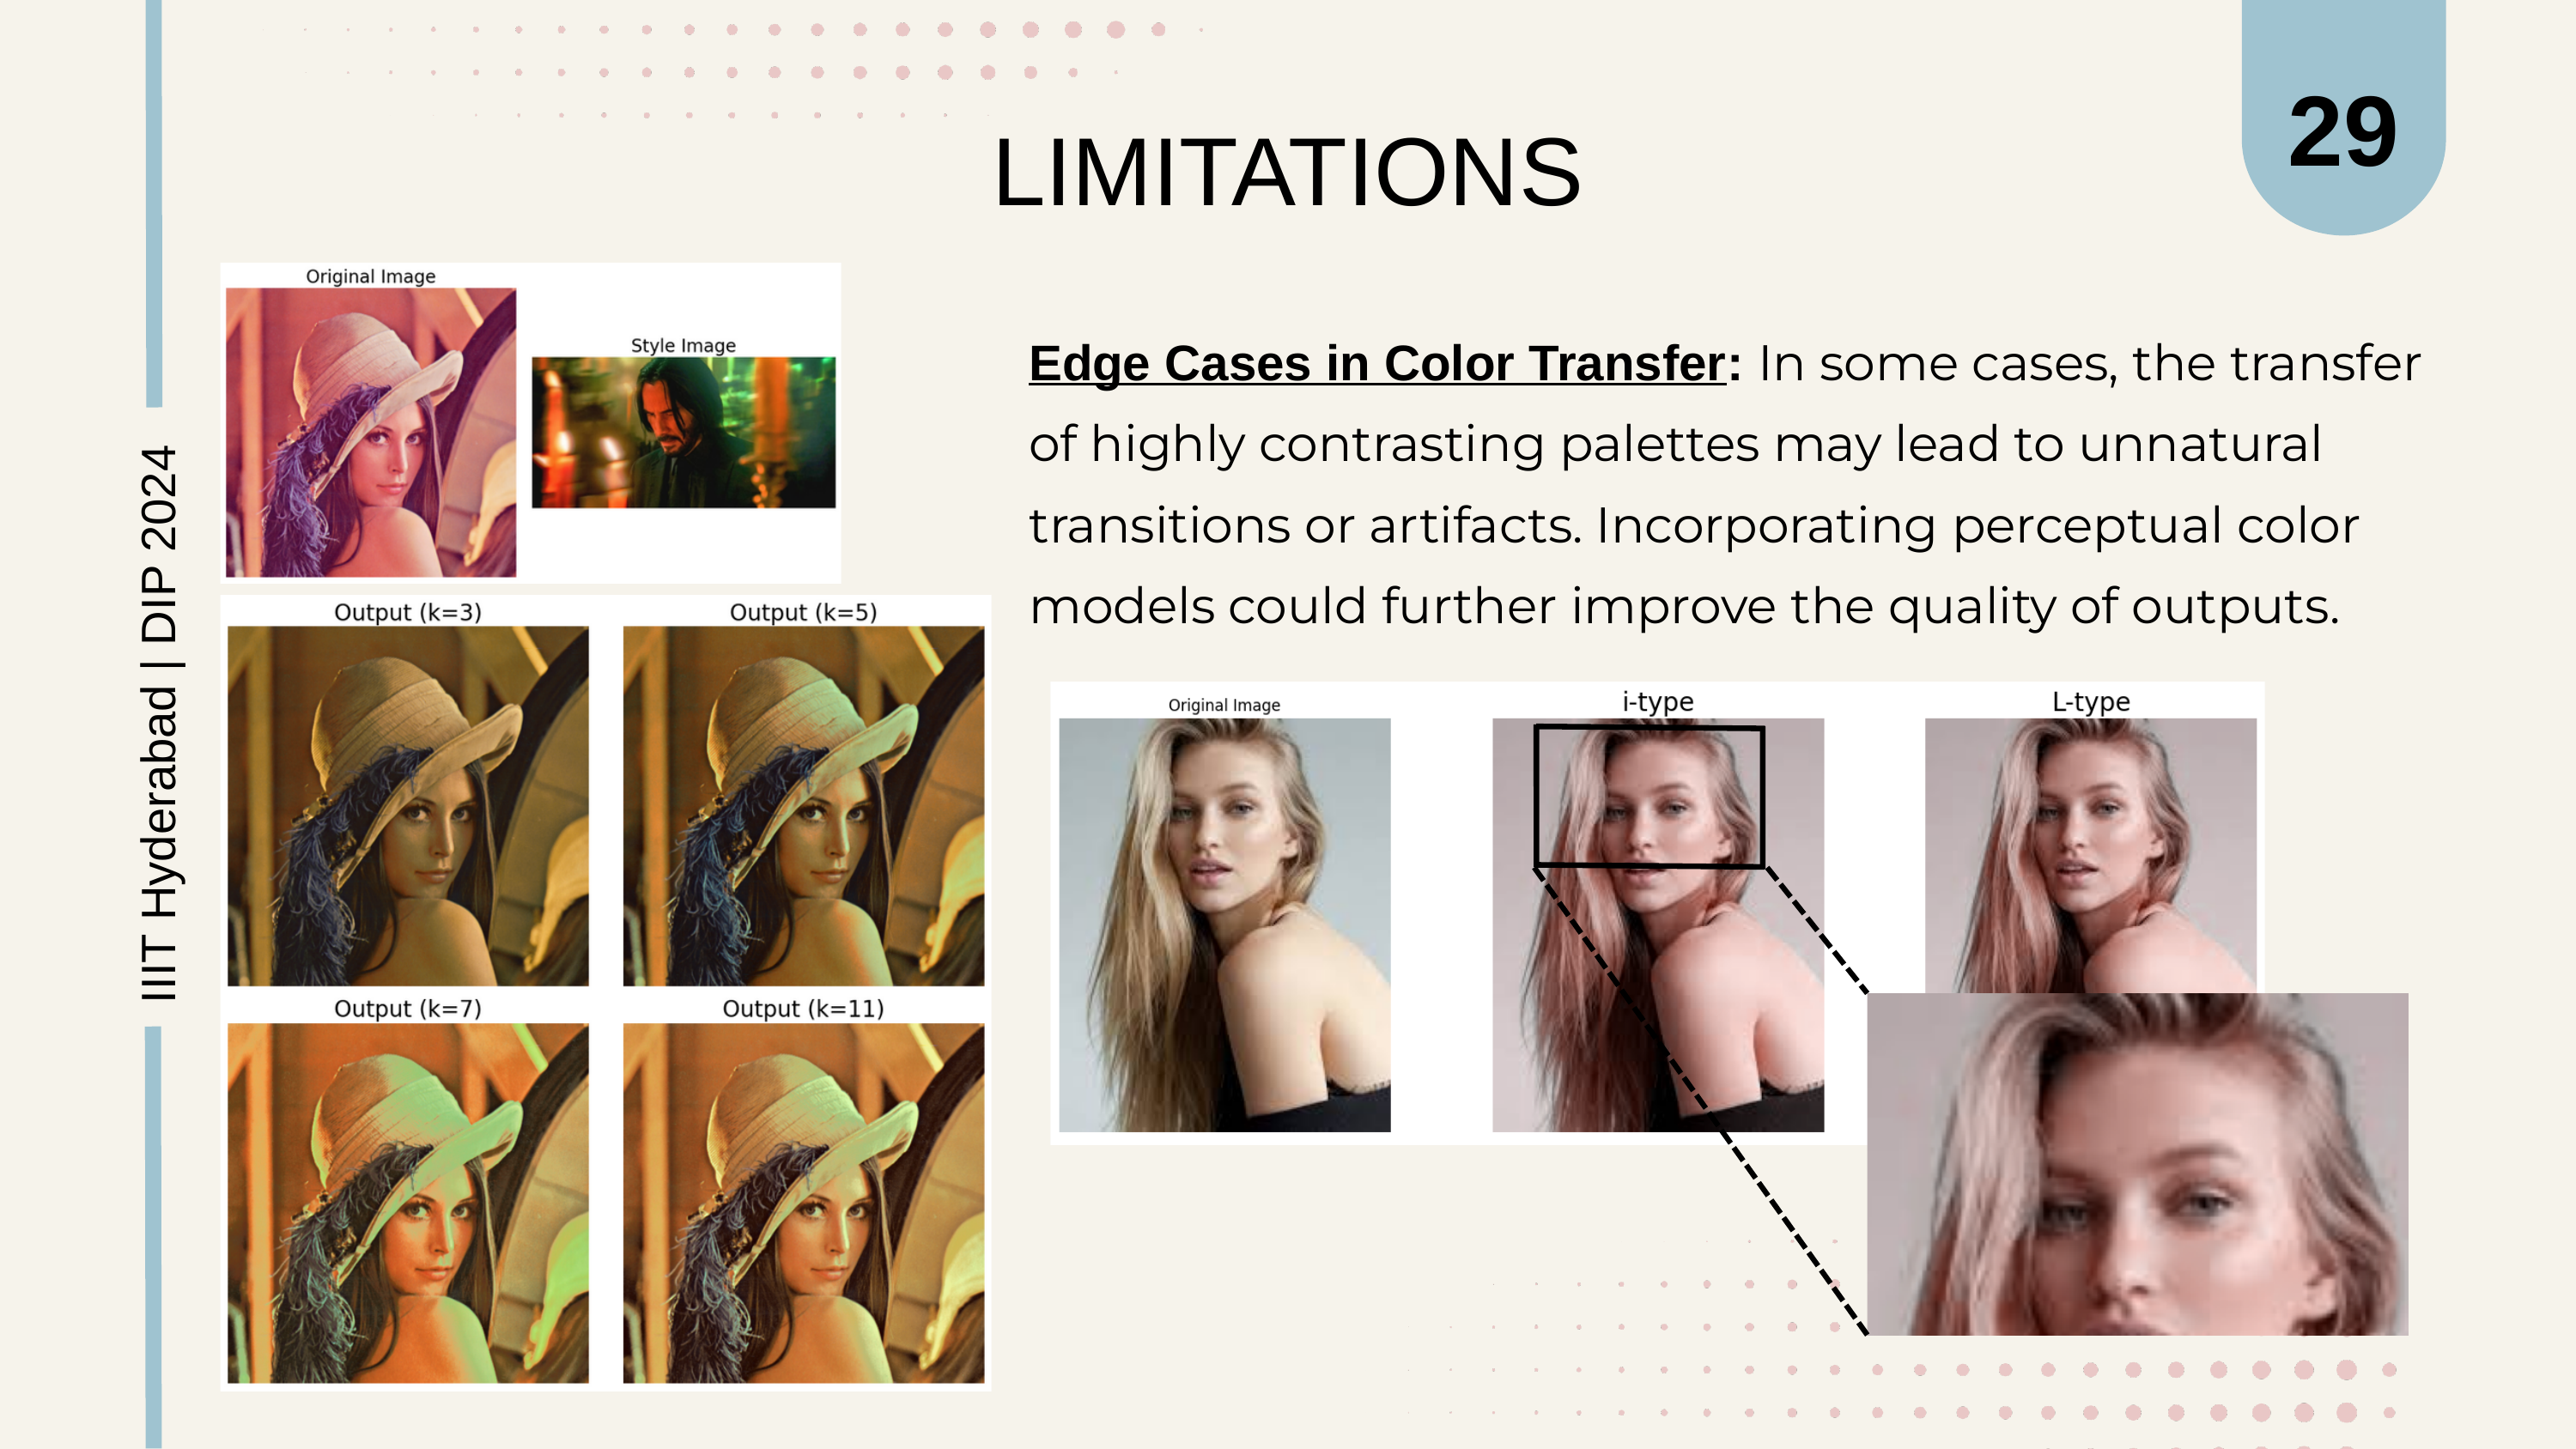

29

LIMITATIONS

Edge Cases in Color Transfer: In some cases, the transfer of highly contrasting palettes may lead to unnatural transitions or artifacts. Incorporating perceptual color models could further improve the quality of outputs.

IIIT Hyderabad | DIP 2024